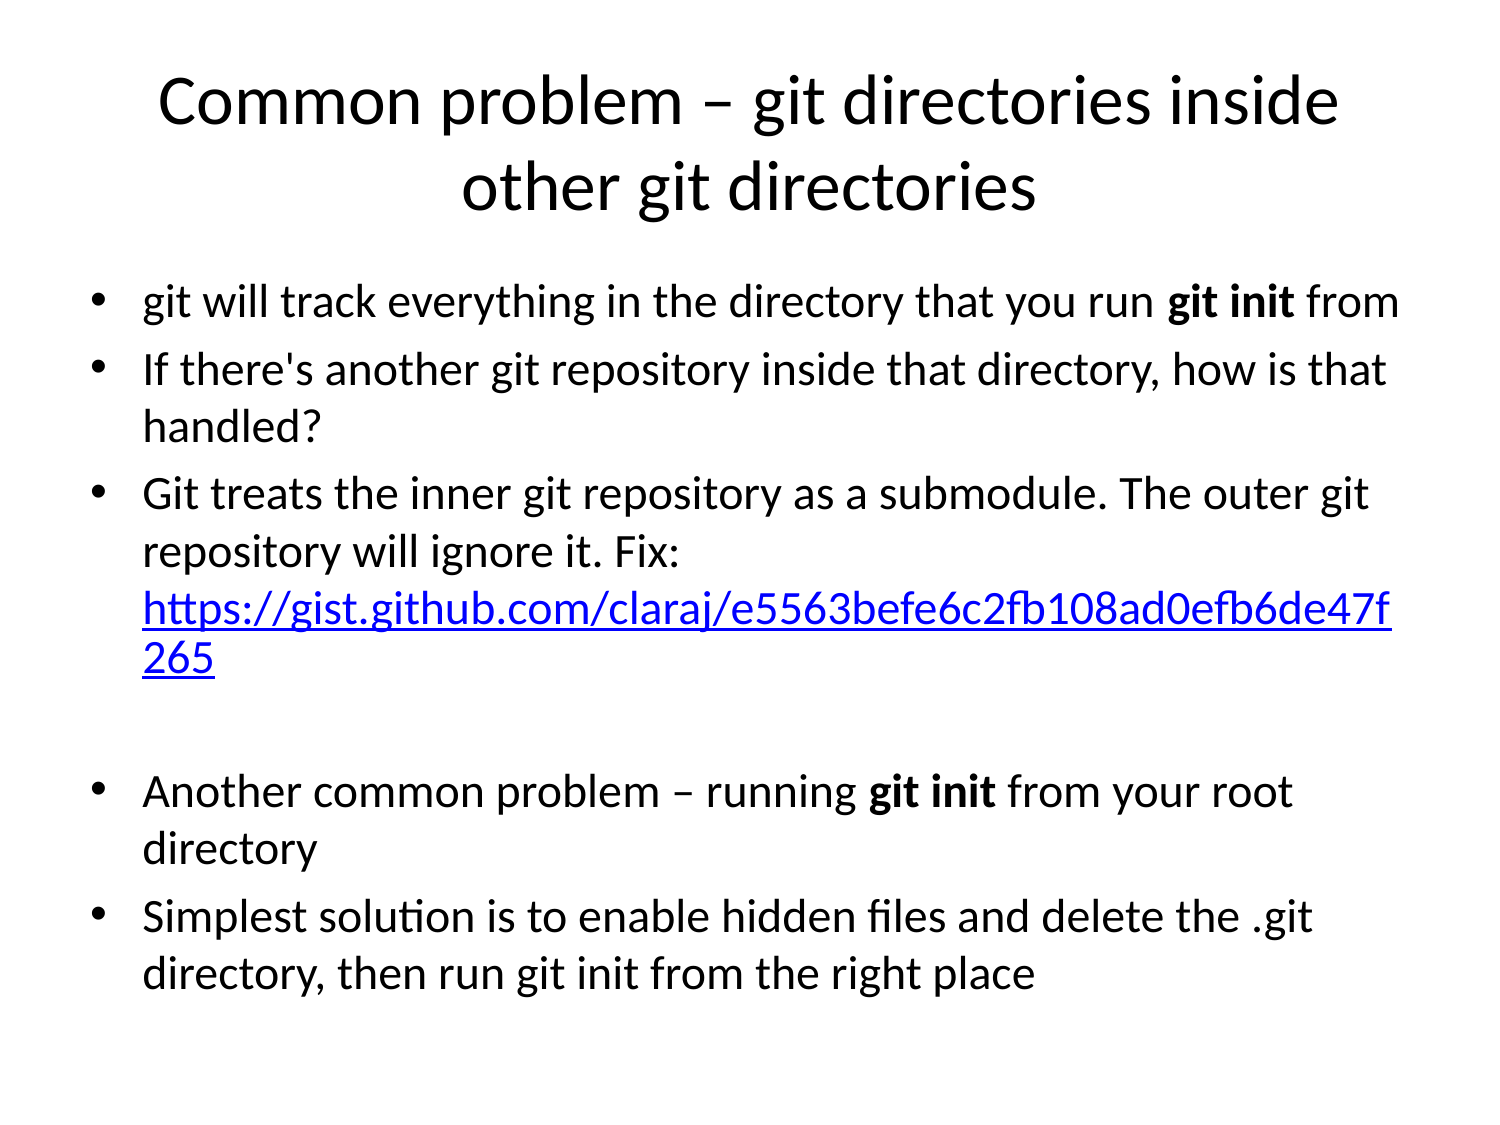

# Common problem – git directories inside other git directories
git will track everything in the directory that you run git init from
If there's another git repository inside that directory, how is that handled?
Git treats the inner git repository as a submodule. The outer git repository will ignore it. Fix: https://gist.github.com/claraj/e5563befe6c2fb108ad0efb6de47f265

Another common problem – running git init from your root directory
Simplest solution is to enable hidden files and delete the .git directory, then run git init from the right place